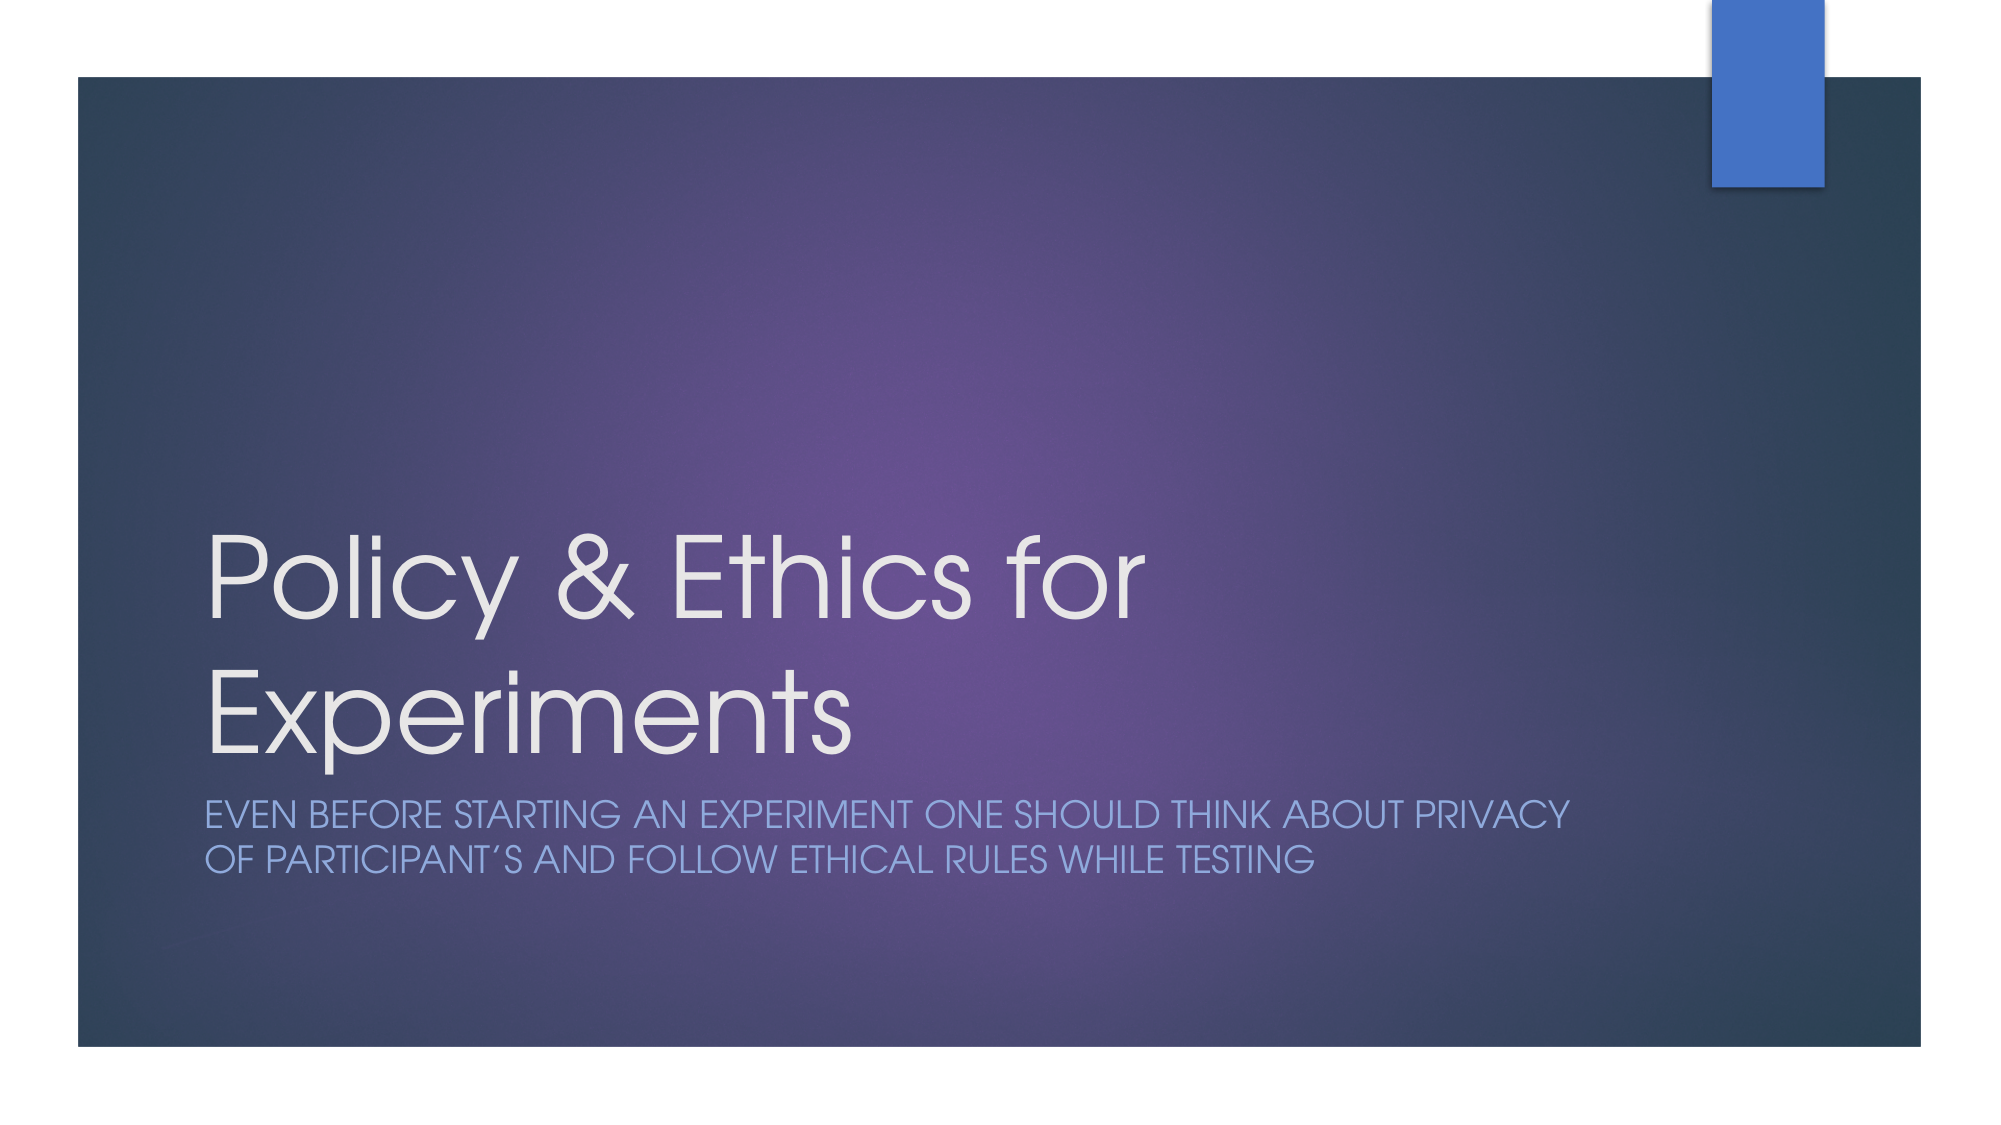

# Policy & Ethics for Experiments
Even before starting an experiment one should think about privacy of participant’s and follow ethical rules while testing